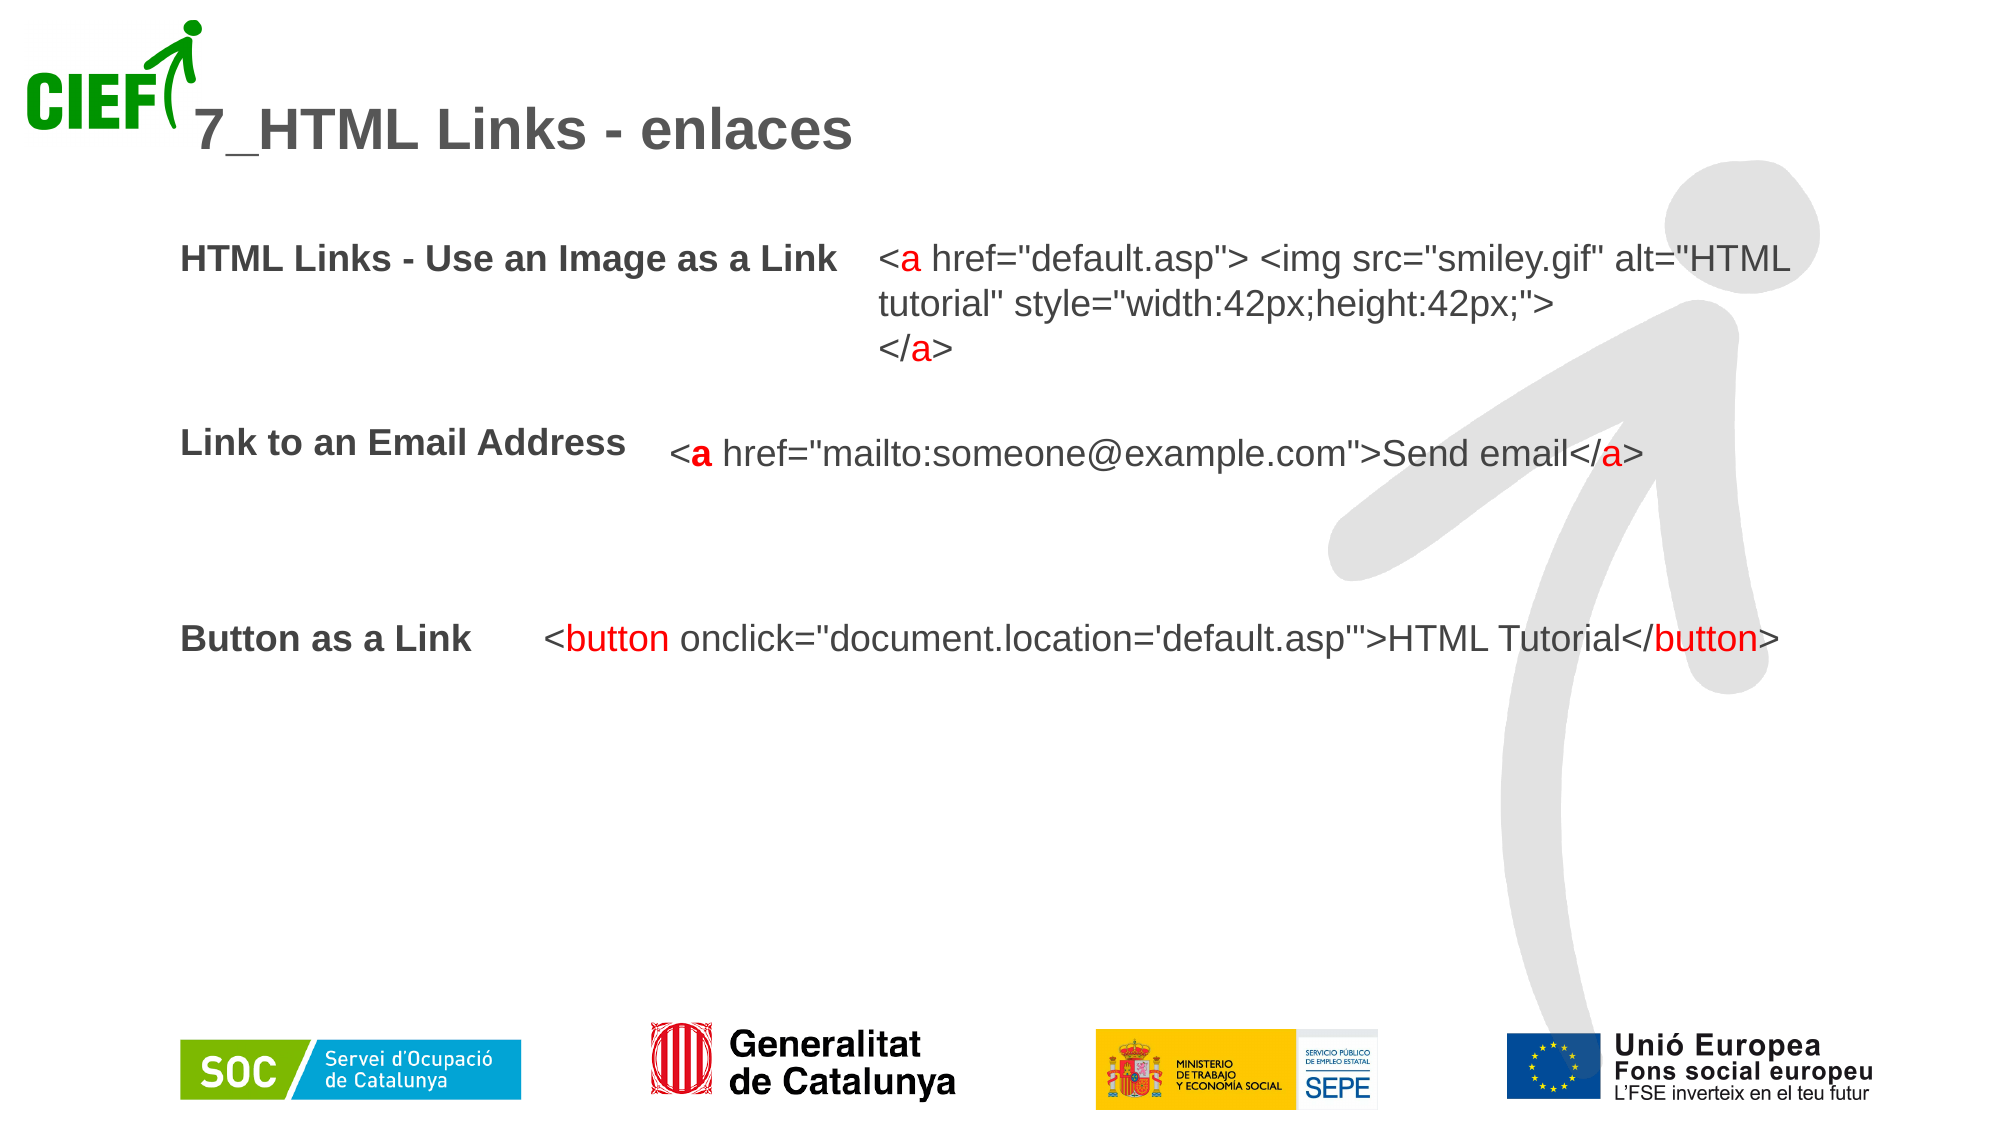

# 7_HTML Links - enlaces
HTML Links - Use an Image as a Link

<a href="default.asp"> <img src="smiley.gif" alt="HTML tutorial" style="width:42px;height:42px;">
</a>
Link to an Email Address

<a href="mailto:someone@example.com">Send email</a>
Button as a Link
<button onclick="document.location='default.asp'">HTML Tutorial</button>
60